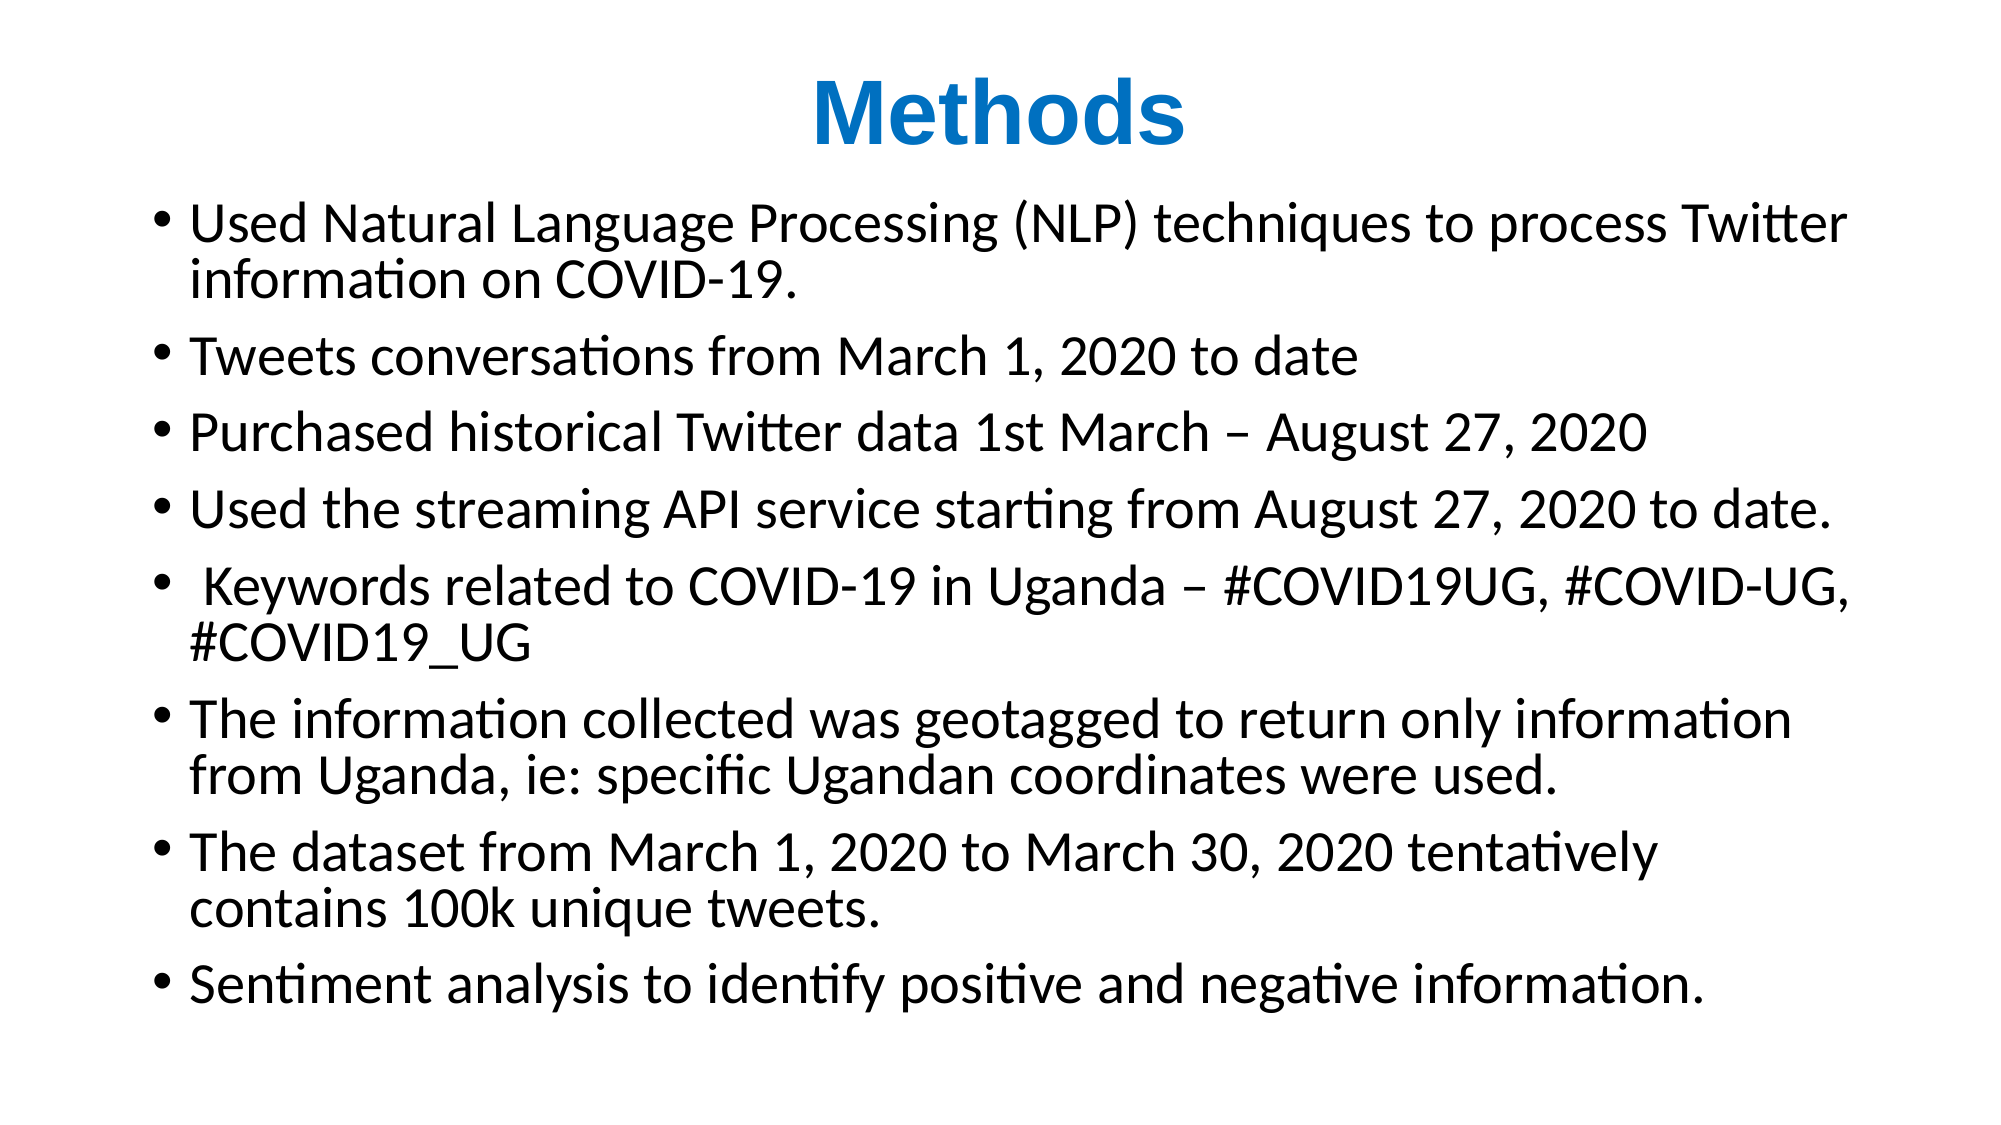

# Methods
Used Natural Language Processing (NLP) techniques to process Twitter information on COVID-19.
Tweets conversations from March 1, 2020 to date
Purchased historical Twitter data 1st March – August 27, 2020
Used the streaming API service starting from August 27, 2020 to date.
 Keywords related to COVID-19 in Uganda – #COVID19UG, #COVID-UG, #COVID19_UG
The information collected was geotagged to return only information from Uganda, ie: specific Ugandan coordinates were used.
The dataset from March 1, 2020 to March 30, 2020 tentatively contains 100k unique tweets.
Sentiment analysis to identify positive and negative information.